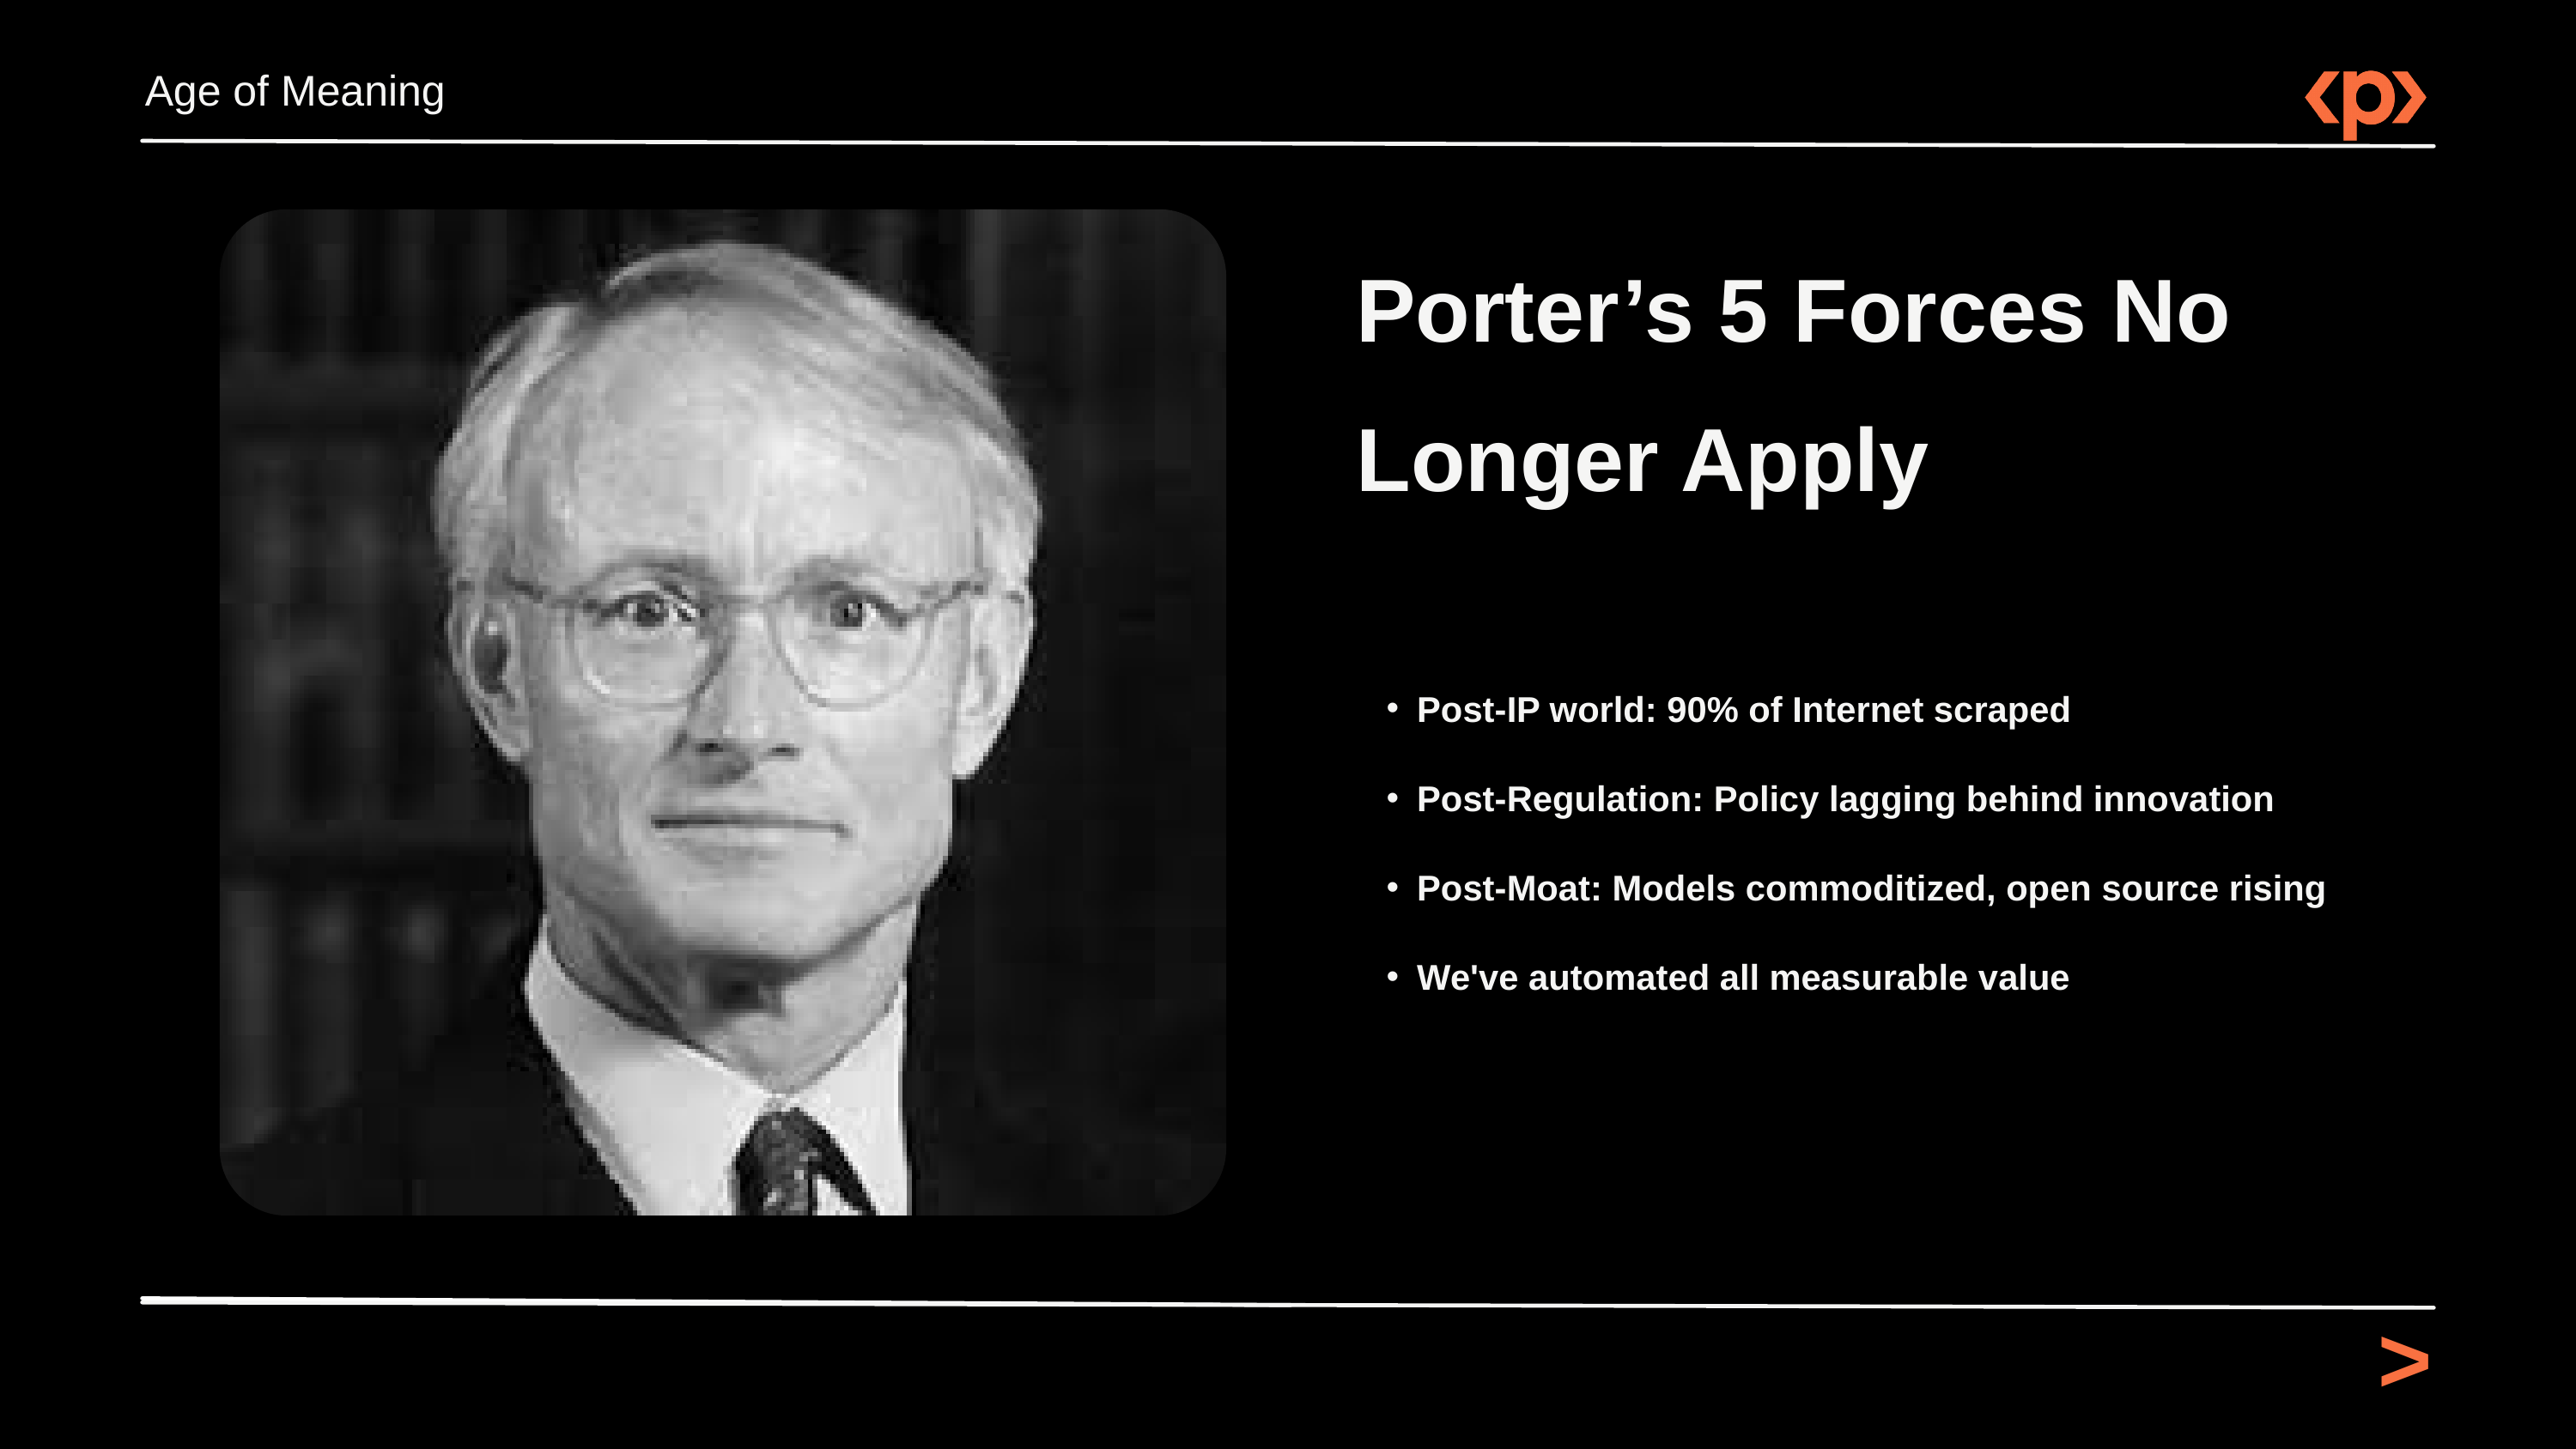

Age of Meaning

Porter’s 5 Forces No Longer Apply
Post-IP world: 90% of Internet scraped
Post-Regulation: Policy lagging behind innovation
Post-Moat: Models commoditized, open source rising
We've automated all measurable value
>